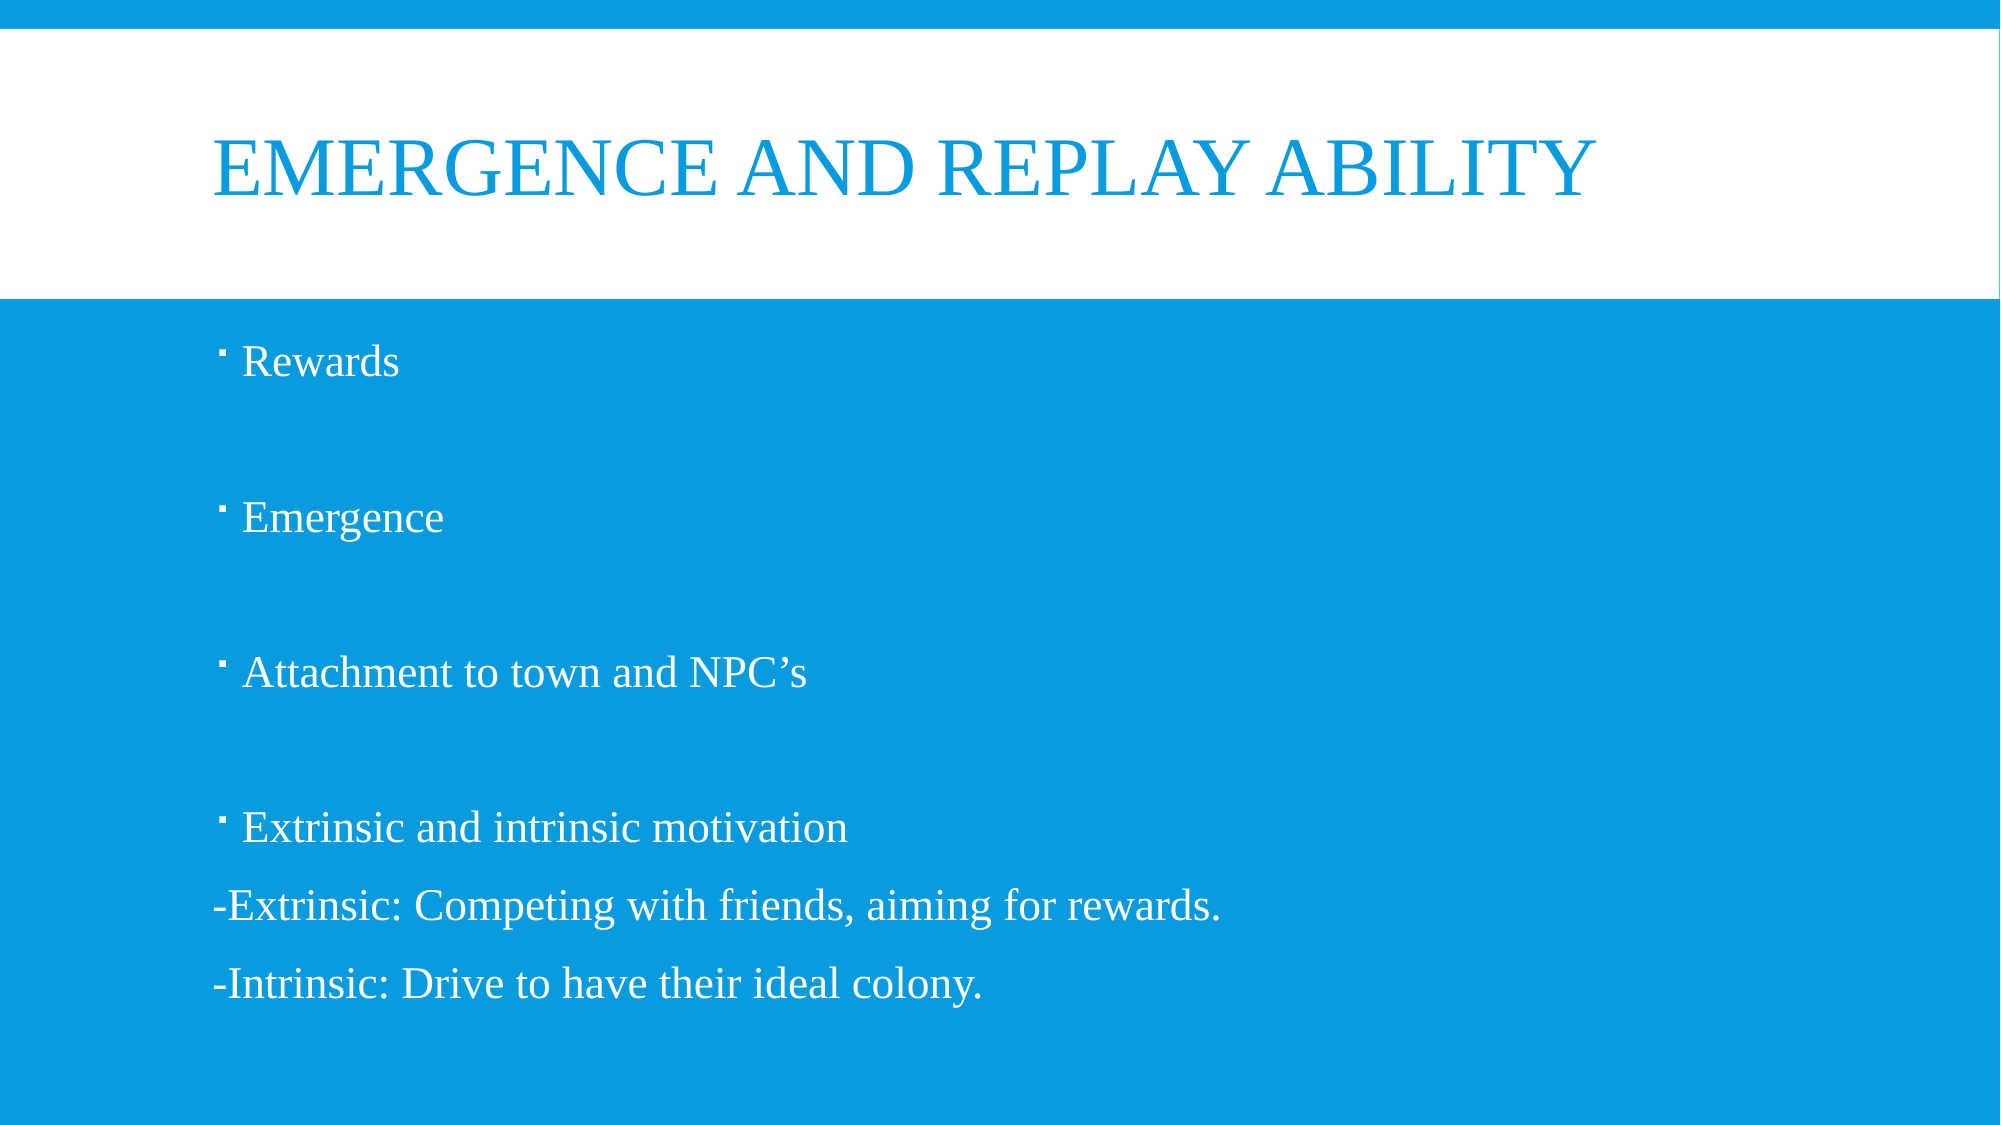

# Emergence and replay ability
Rewards

Emergence

Attachment to town and NPC’s

Extrinsic and intrinsic motivation
-Extrinsic: Competing with friends, aiming for rewards.
-Intrinsic: Drive to have their ideal colony.